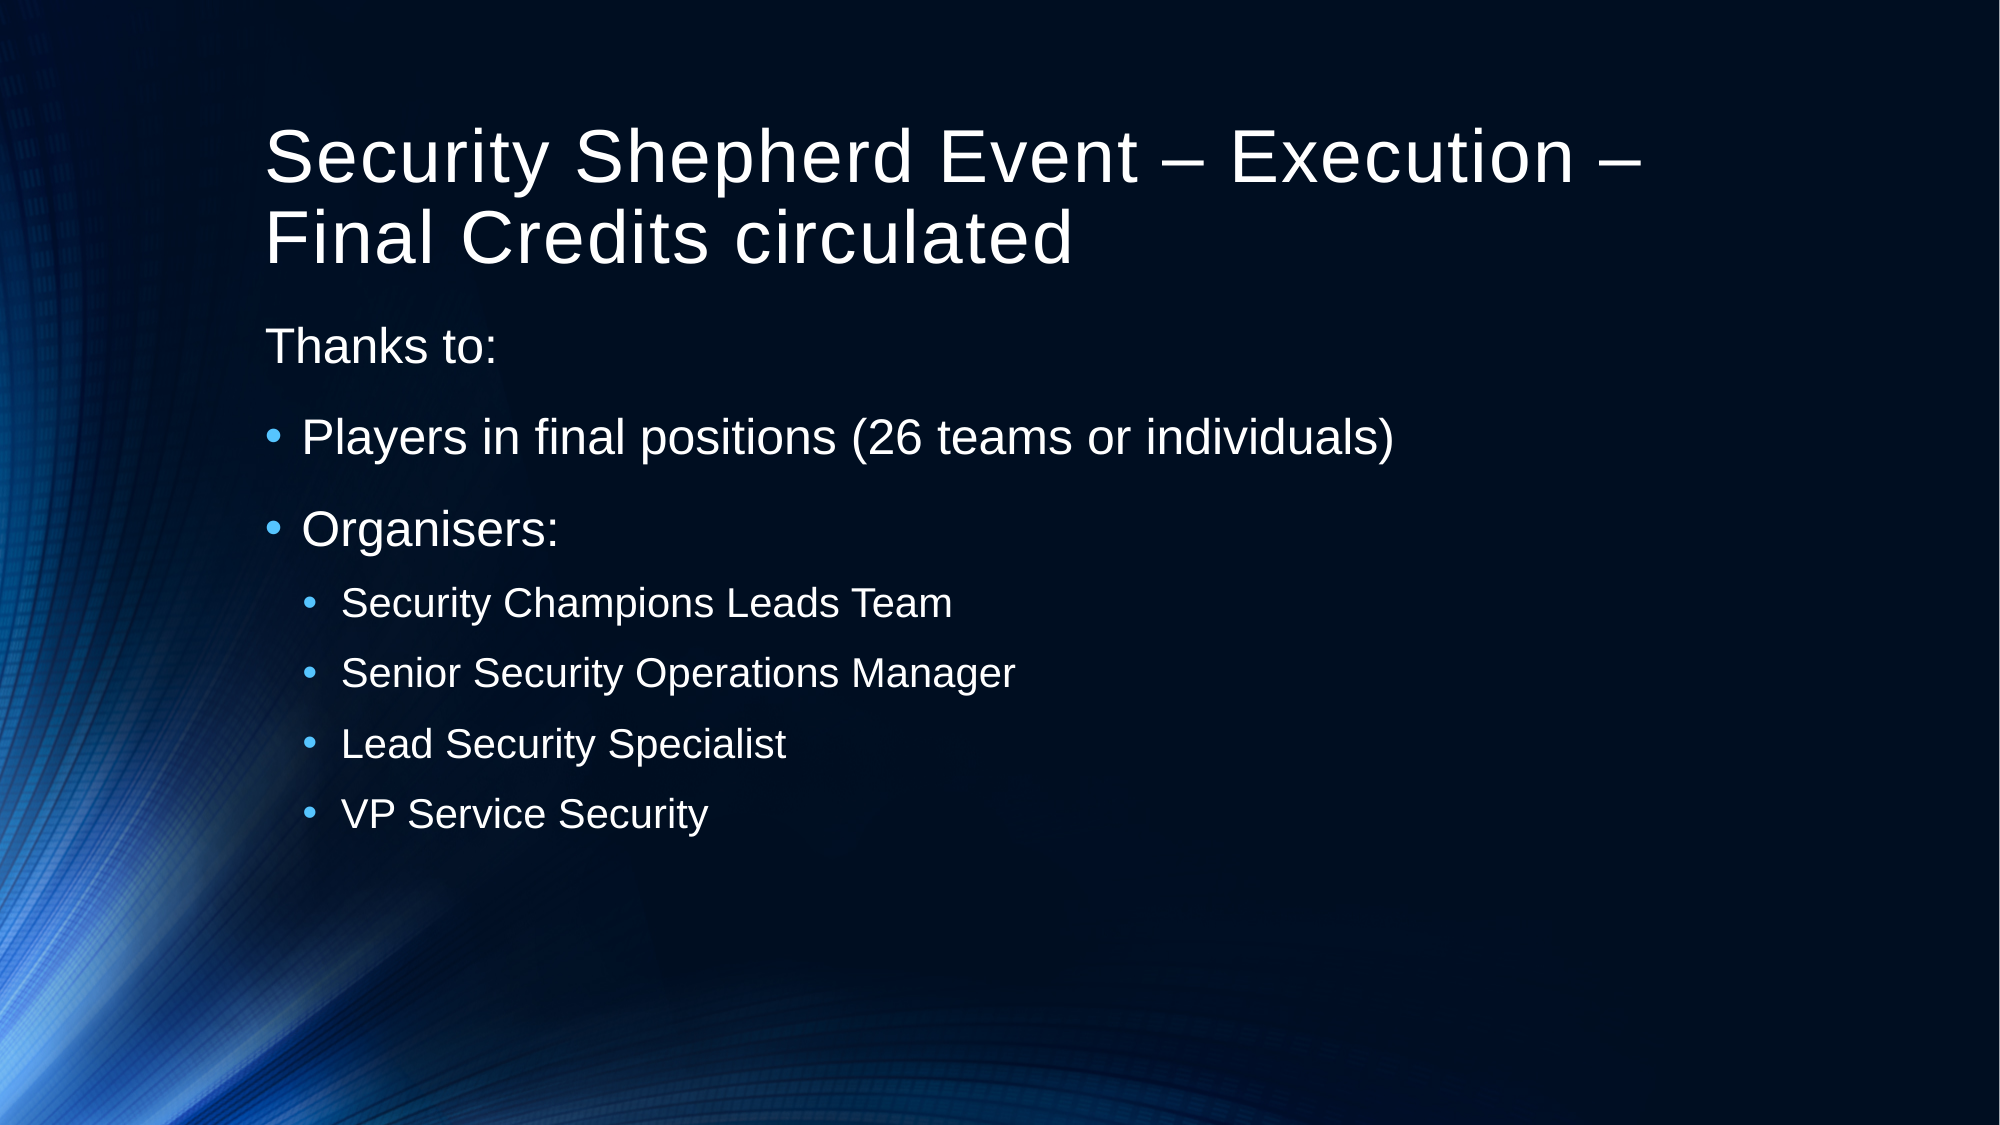

# Security Shepherd Event – Execution – Final Credits circulated
Thanks to:
Players in final positions (26 teams or individuals)
Organisers:
Security Champions Leads Team
Senior Security Operations Manager
Lead Security Specialist
VP Service Security